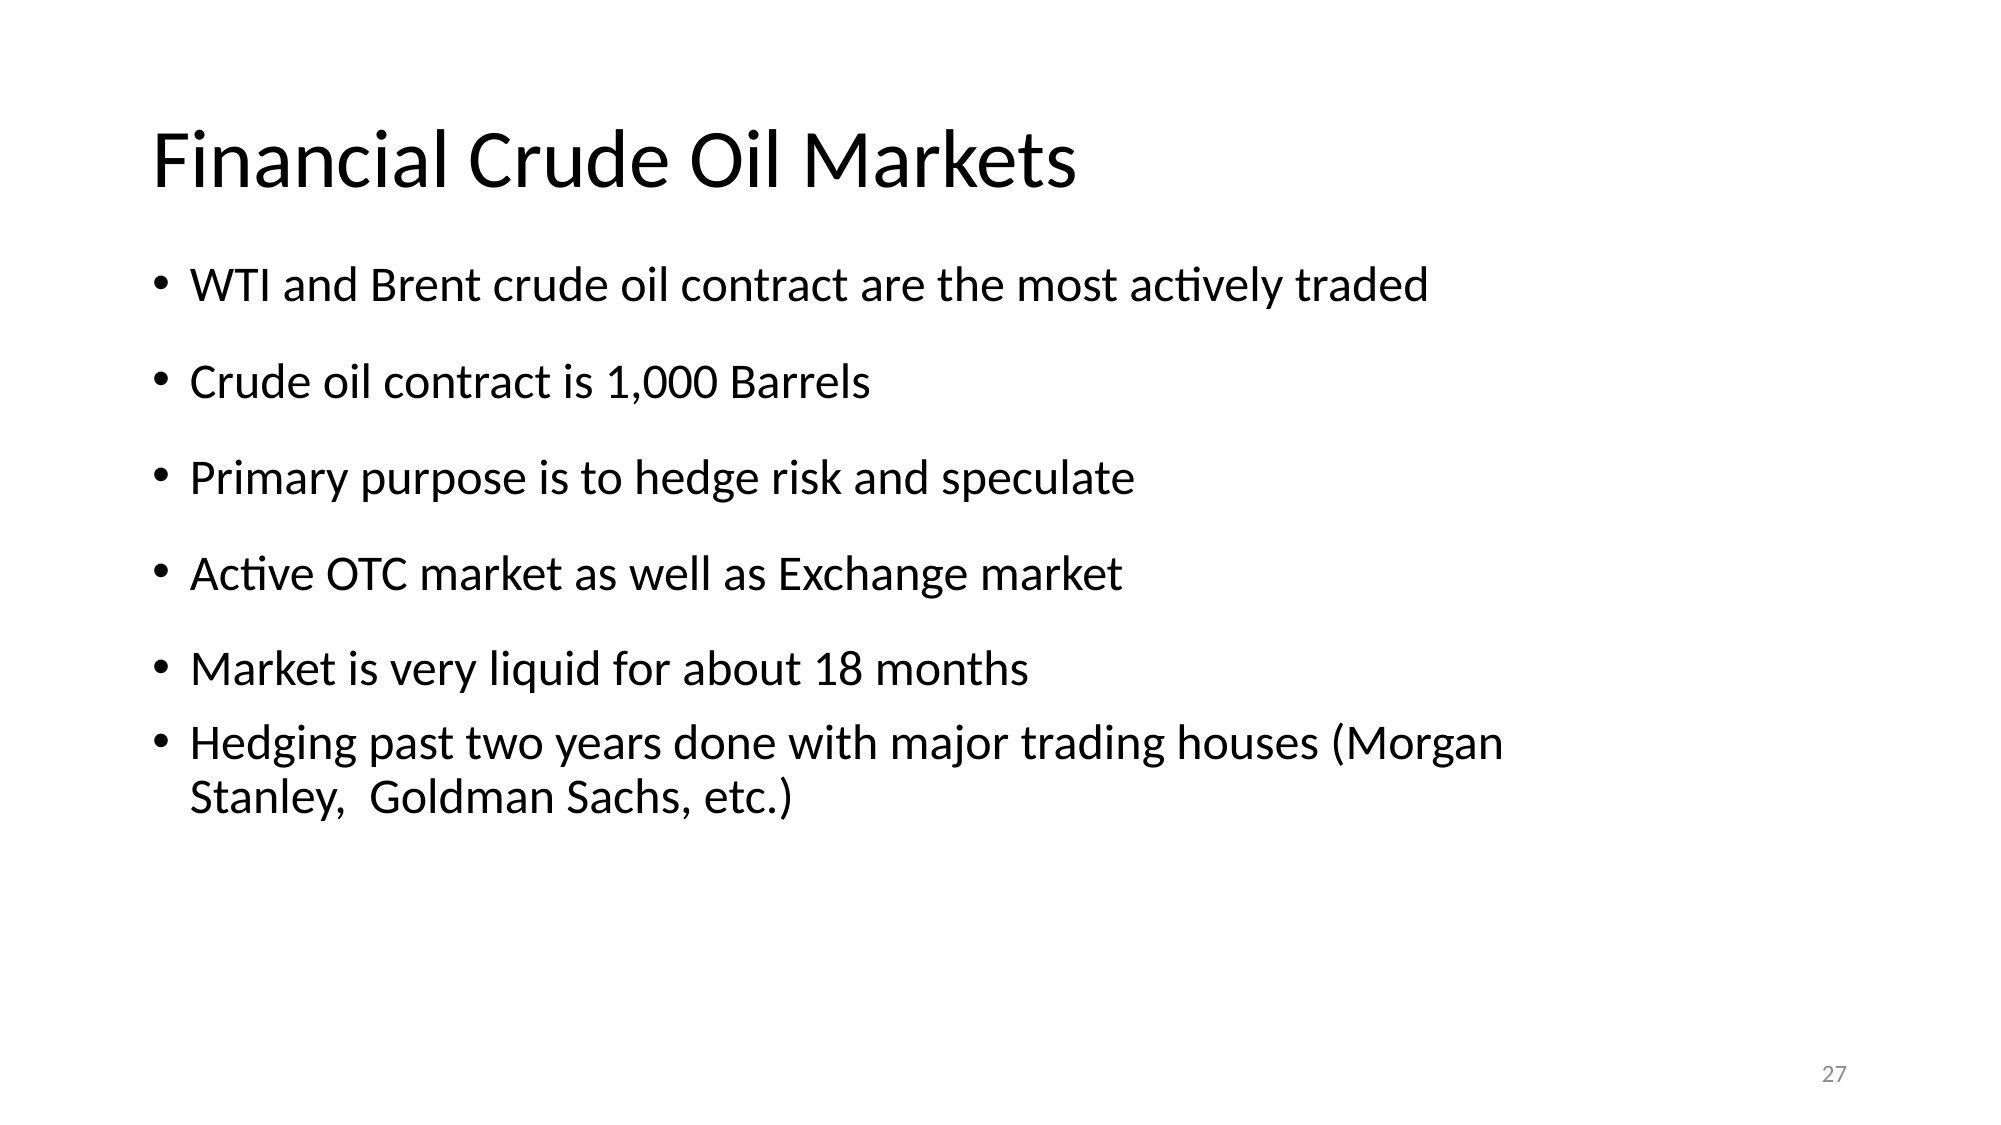

# Financial Crude Oil Markets
WTI and Brent crude oil contract are the most actively traded
Crude oil contract is 1,000 Barrels
Primary purpose is to hedge risk and speculate
Active OTC market as well as Exchange market
Market is very liquid for about 18 months
Hedging past two years done with major trading houses (Morgan Stanley,  Goldman Sachs, etc.)

27